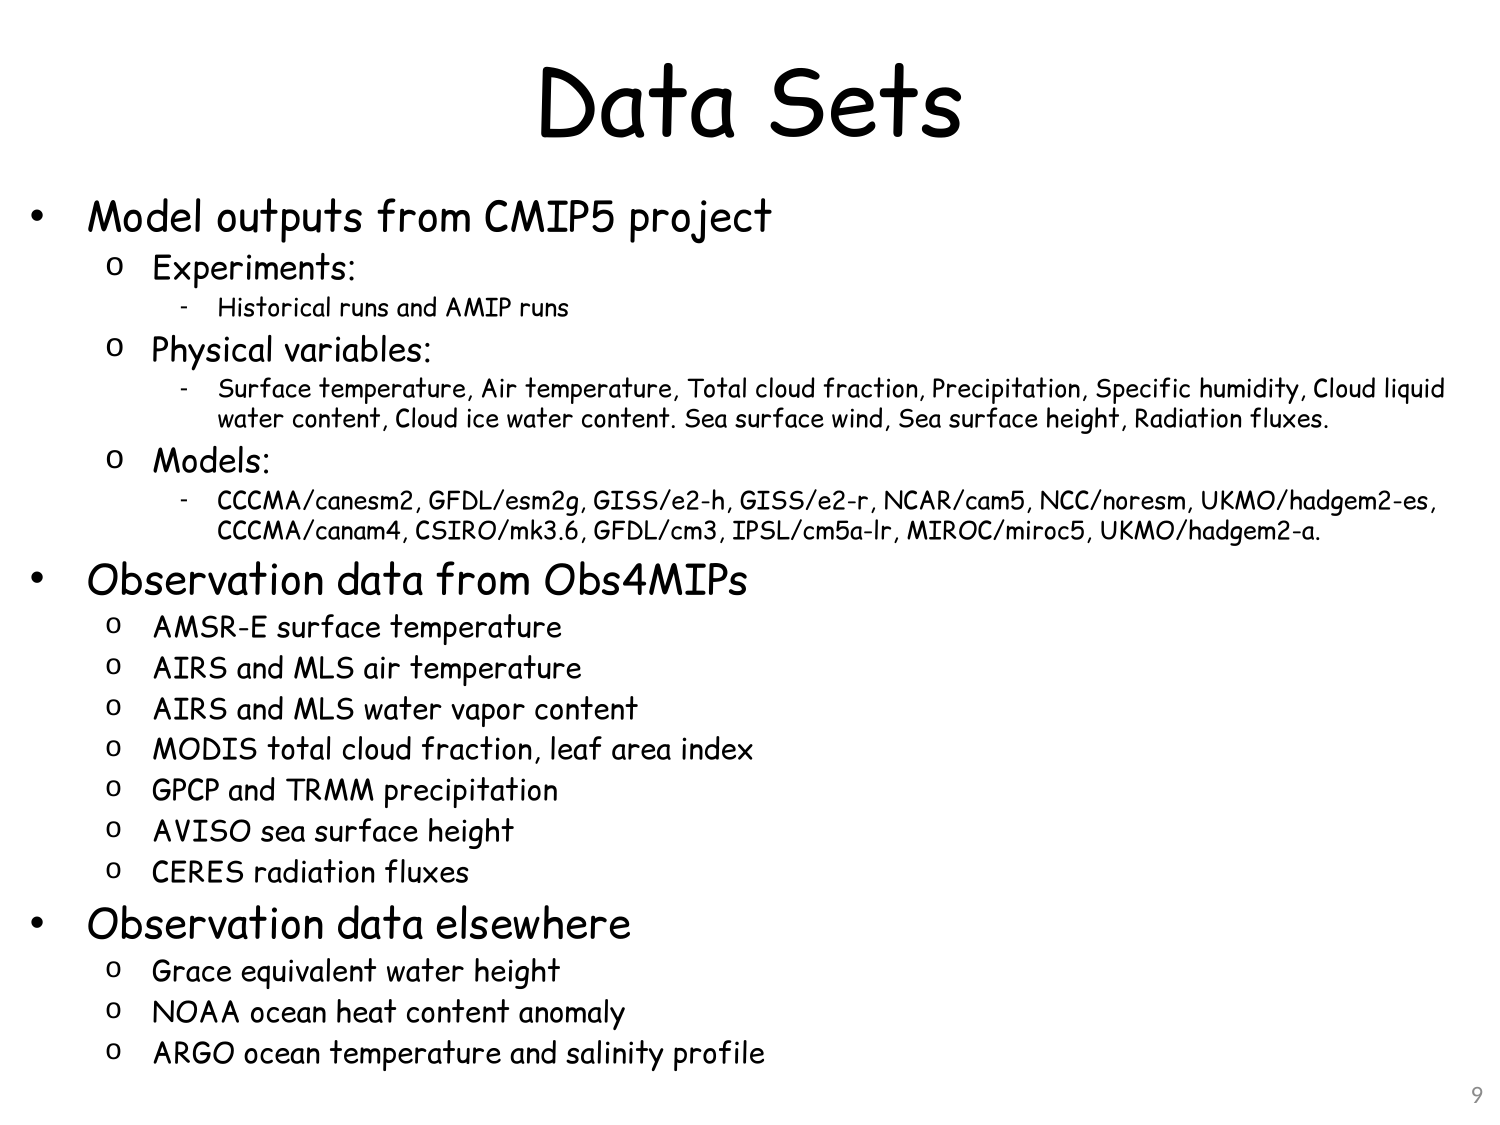

# Data Sets
Model outputs from CMIP5 project
Experiments:
Historical runs and AMIP runs
Physical variables:
Surface temperature, Air temperature, Total cloud fraction, Precipitation, Specific humidity, Cloud liquid water content, Cloud ice water content. Sea surface wind, Sea surface height, Radiation fluxes.
Models:
CCCMA/canesm2, GFDL/esm2g, GISS/e2-h, GISS/e2-r, NCAR/cam5, NCC/noresm, UKMO/hadgem2-es, CCCMA/canam4, CSIRO/mk3.6, GFDL/cm3, IPSL/cm5a-lr, MIROC/miroc5, UKMO/hadgem2-a.
Observation data from Obs4MIPs
AMSR-E surface temperature
AIRS and MLS air temperature
AIRS and MLS water vapor content
MODIS total cloud fraction, leaf area index
GPCP and TRMM precipitation
AVISO sea surface height
CERES radiation fluxes
Observation data elsewhere
Grace equivalent water height
NOAA ocean heat content anomaly
ARGO ocean temperature and salinity profile

9